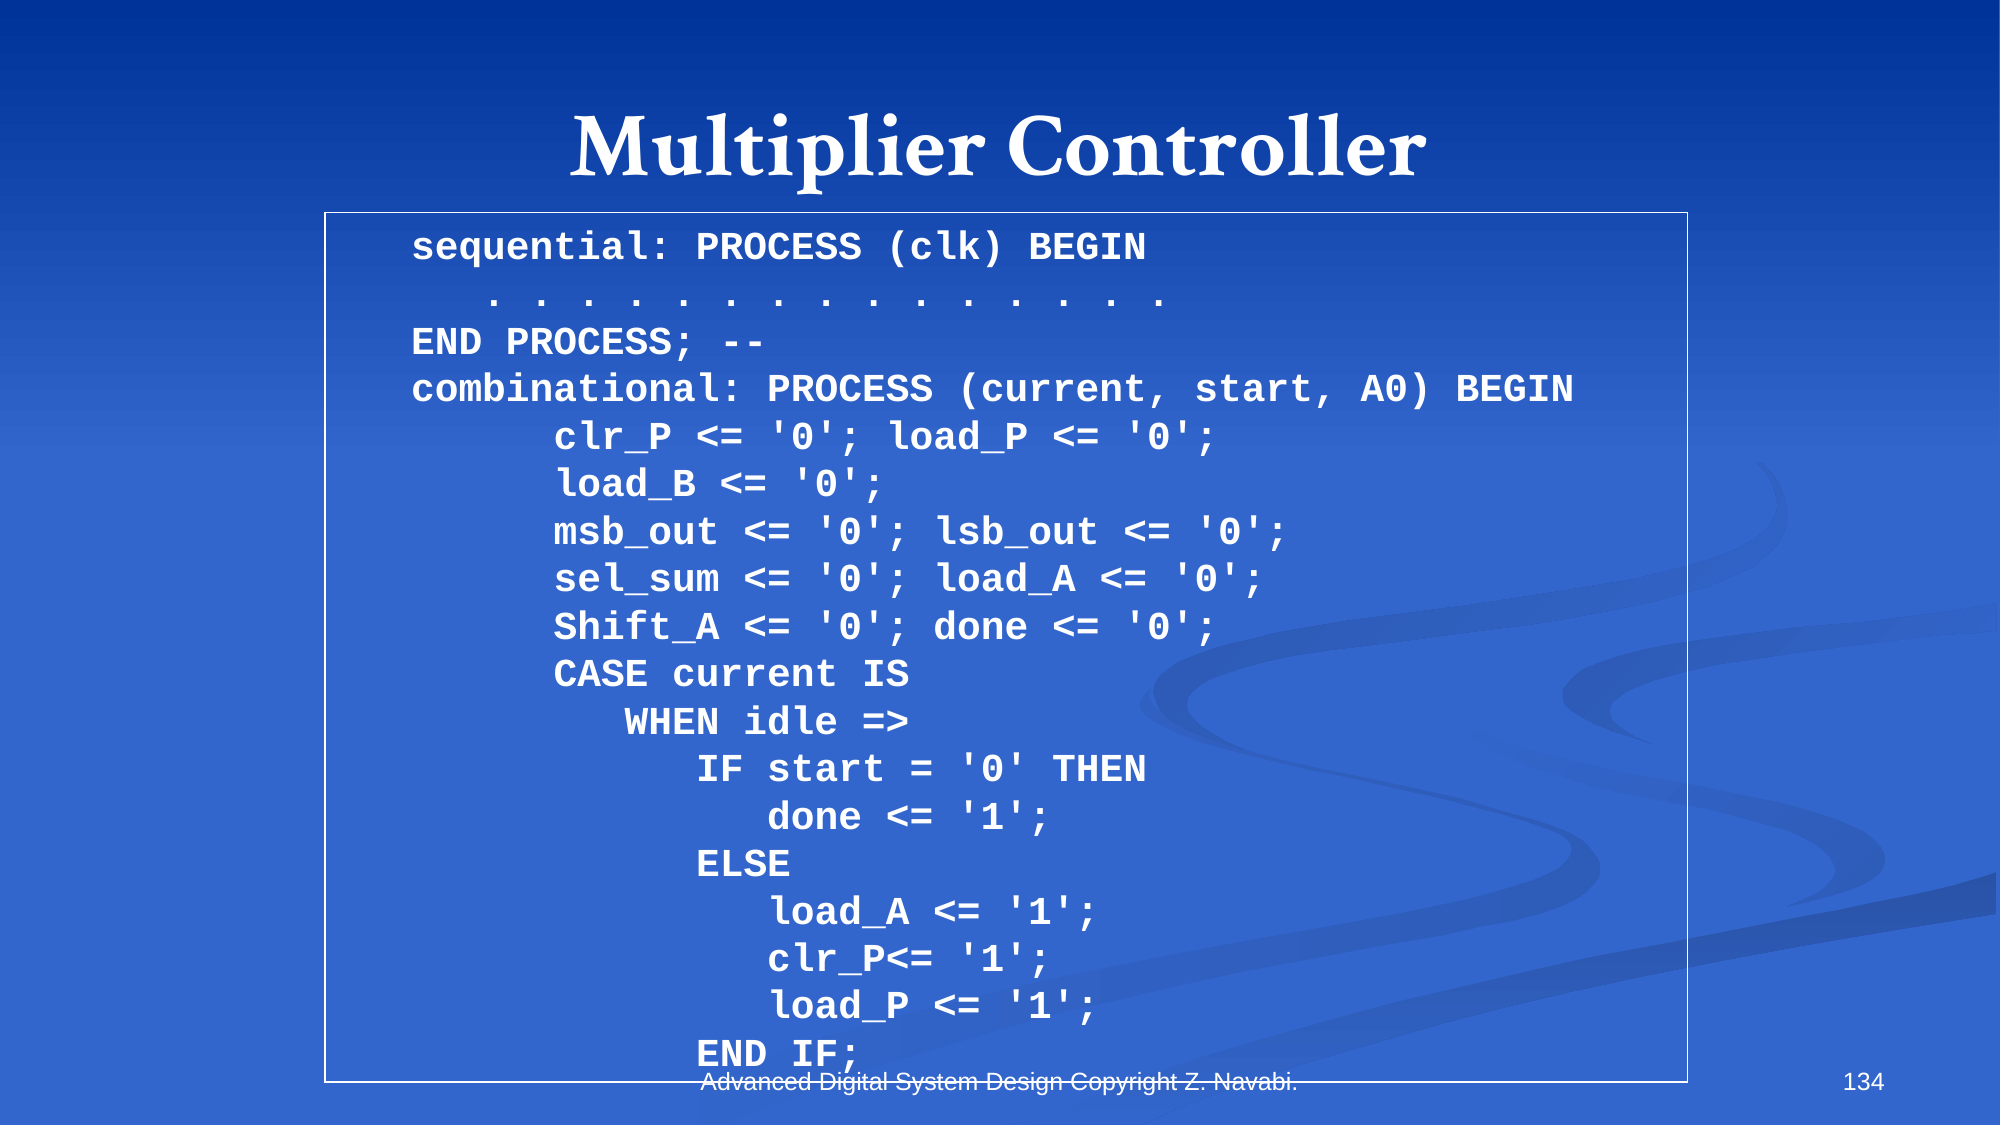

# Multiplier Controller
   sequential: PROCESS (clk) BEGIN
      . . . . . . . . . . . . . . .
   END PROCESS; --
   combinational: PROCESS (current, start, A0) BEGIN
         clr_P <= '0'; load_P <= '0';
         load_B <= '0';
         msb_out <= '0'; lsb_out <= '0';
         sel_sum <= '0'; load_A <= '0';
         Shift_A <= '0'; done <= '0';
         CASE current IS
            WHEN idle =>
               IF start = '0' THEN
                  done <= '1';
               ELSE
                  load_A <= '1';
                  clr_P<= '1';
                  load_P <= '1';
               END IF;
Advanced Digital System Design Copyright Z. Navabi.
134